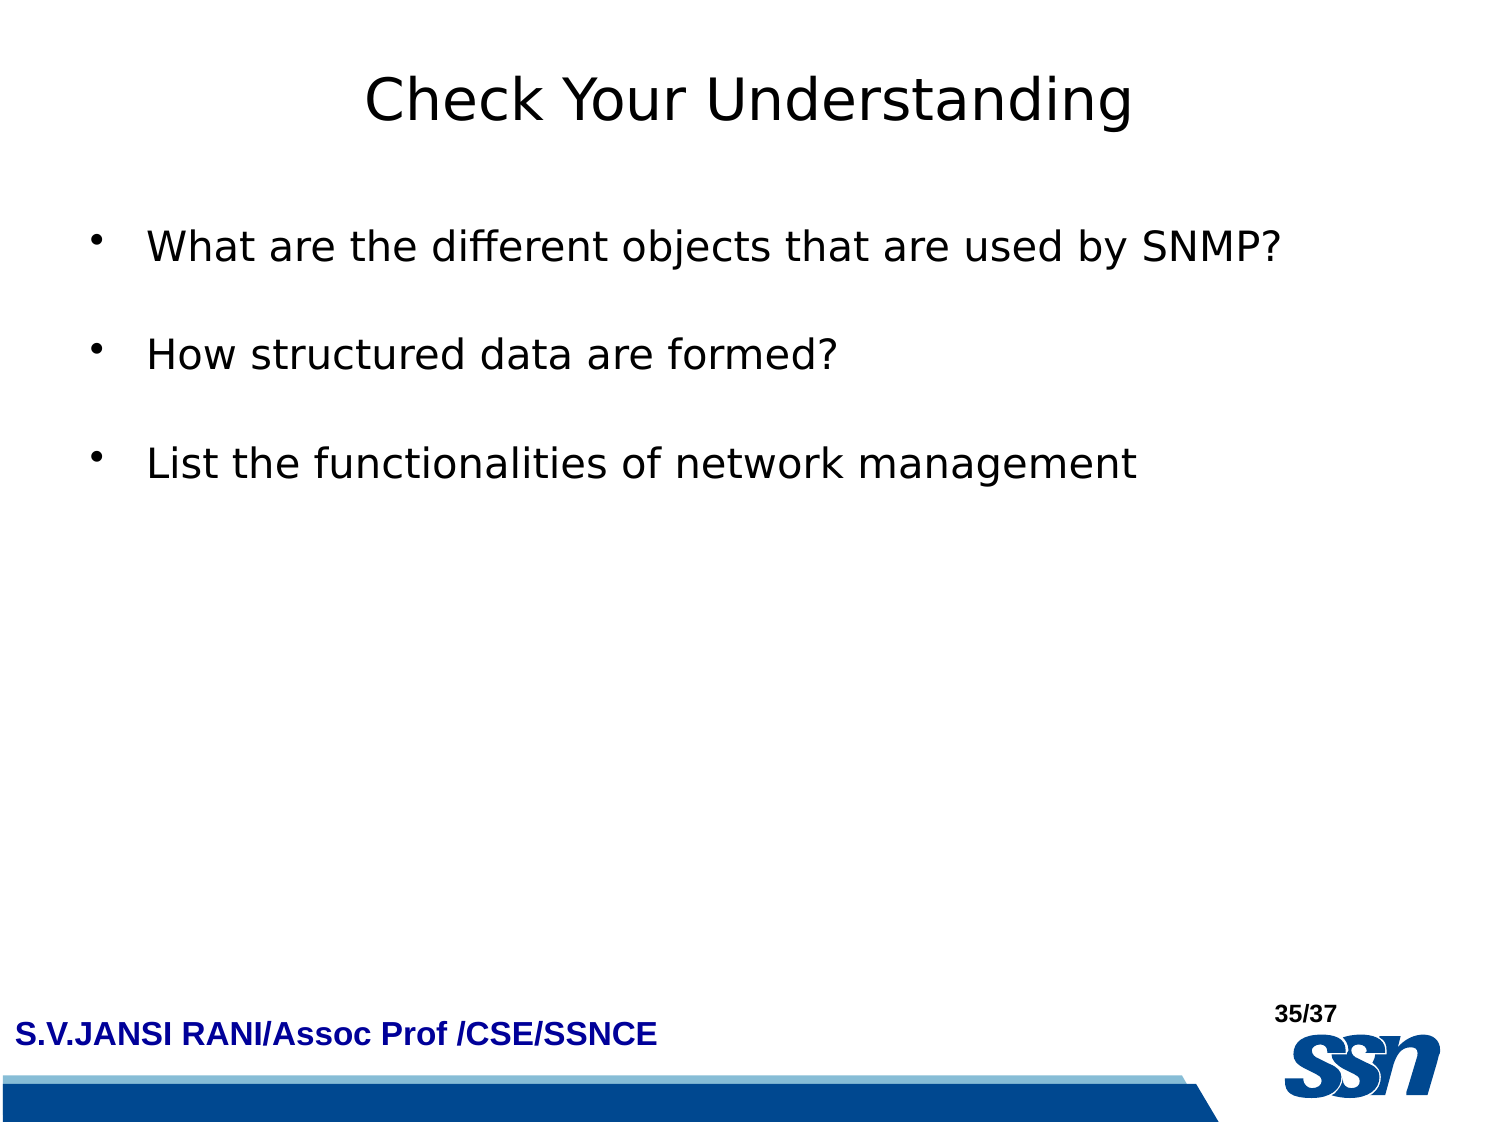

# Check Your Understanding
What are the different objects that are used by SNMP?
How structured data are formed?
List the functionalities of network management